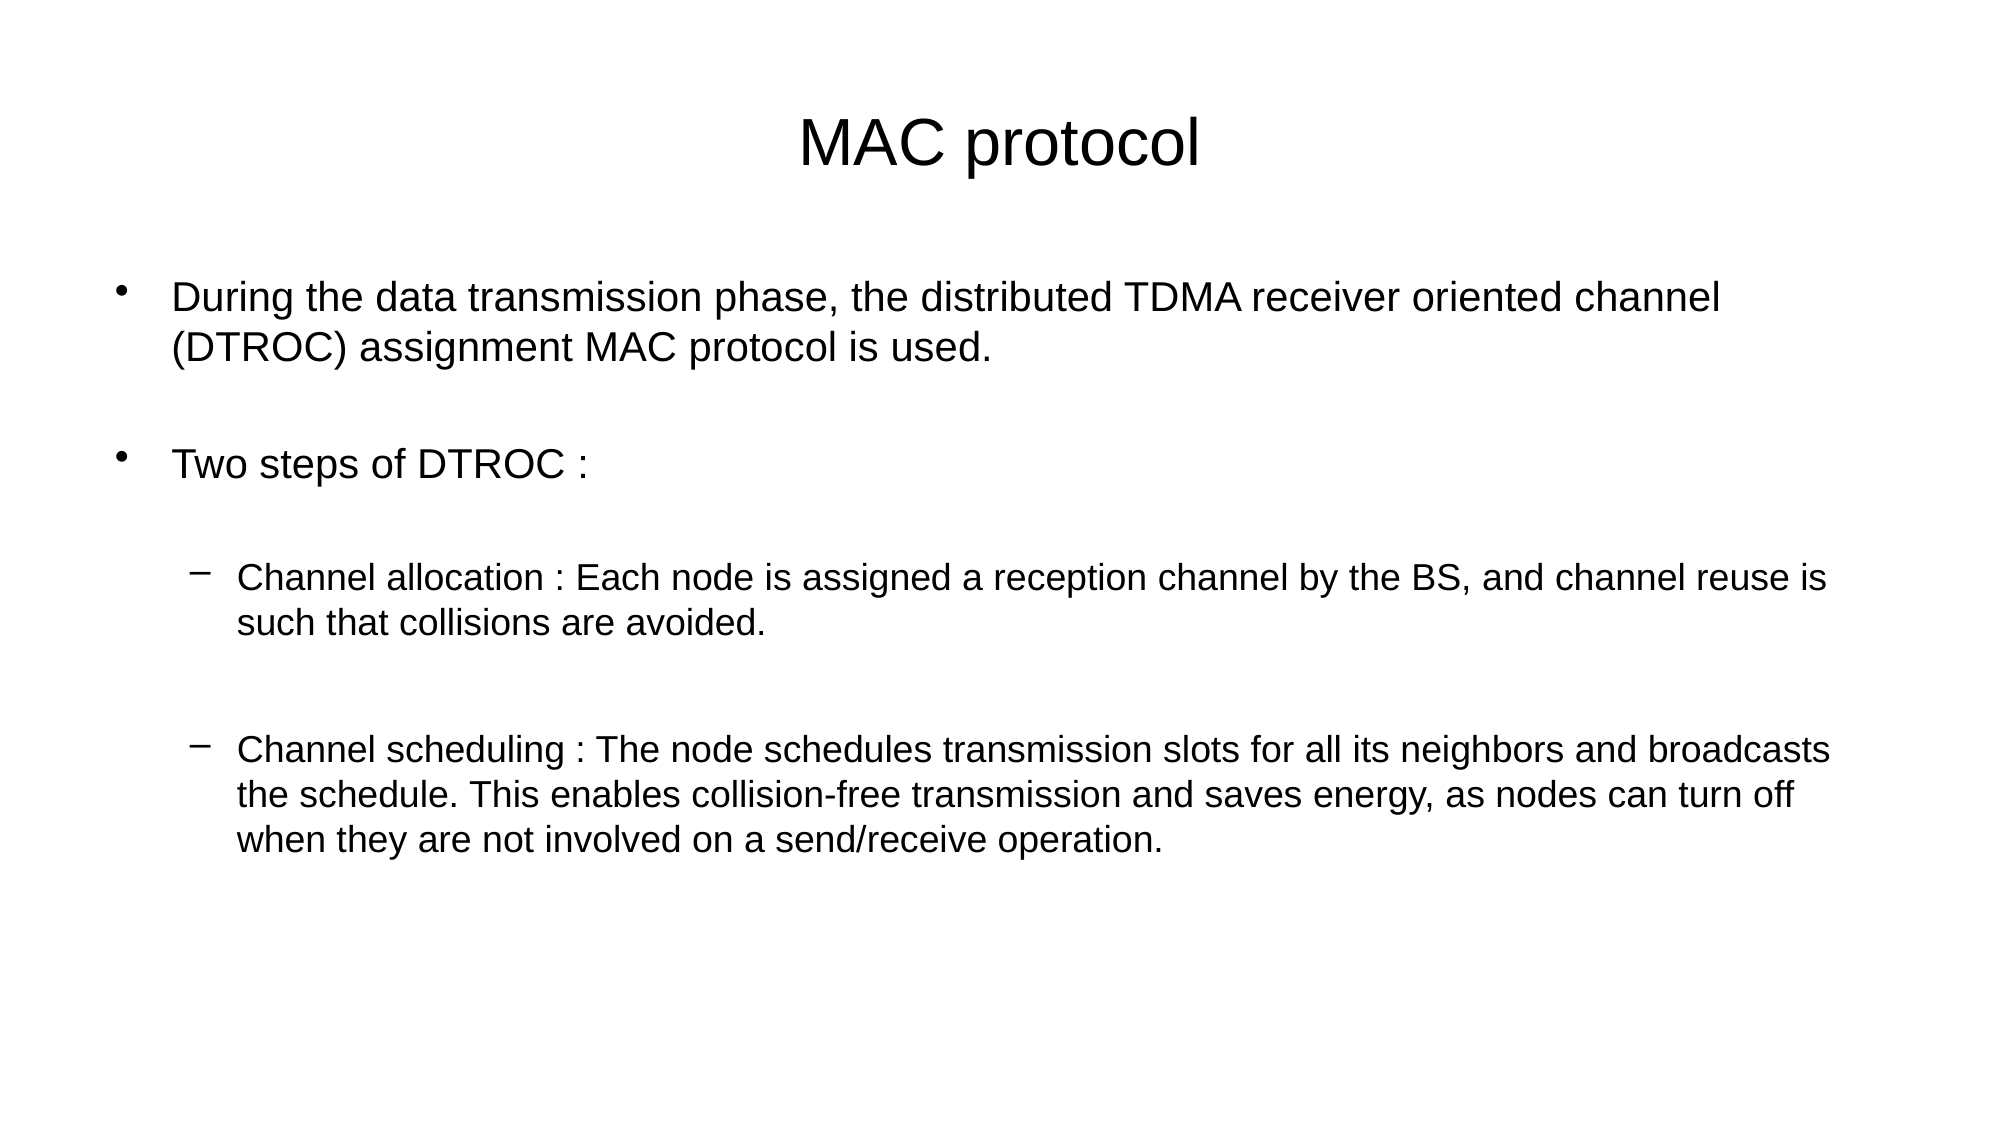

# MAC protocol
During the data transmission phase, the distributed TDMA receiver oriented channel (DTROC) assignment MAC protocol is used.

Two steps of DTROC :

Channel allocation : Each node is assigned a reception channel by the BS, and channel reuse is such that collisions are avoided.

Channel scheduling : The node schedules transmission slots for all its neighbors and broadcasts the schedule. This enables collision-free transmission and saves energy, as nodes can turn off when they are not involved on a send/receive operation.